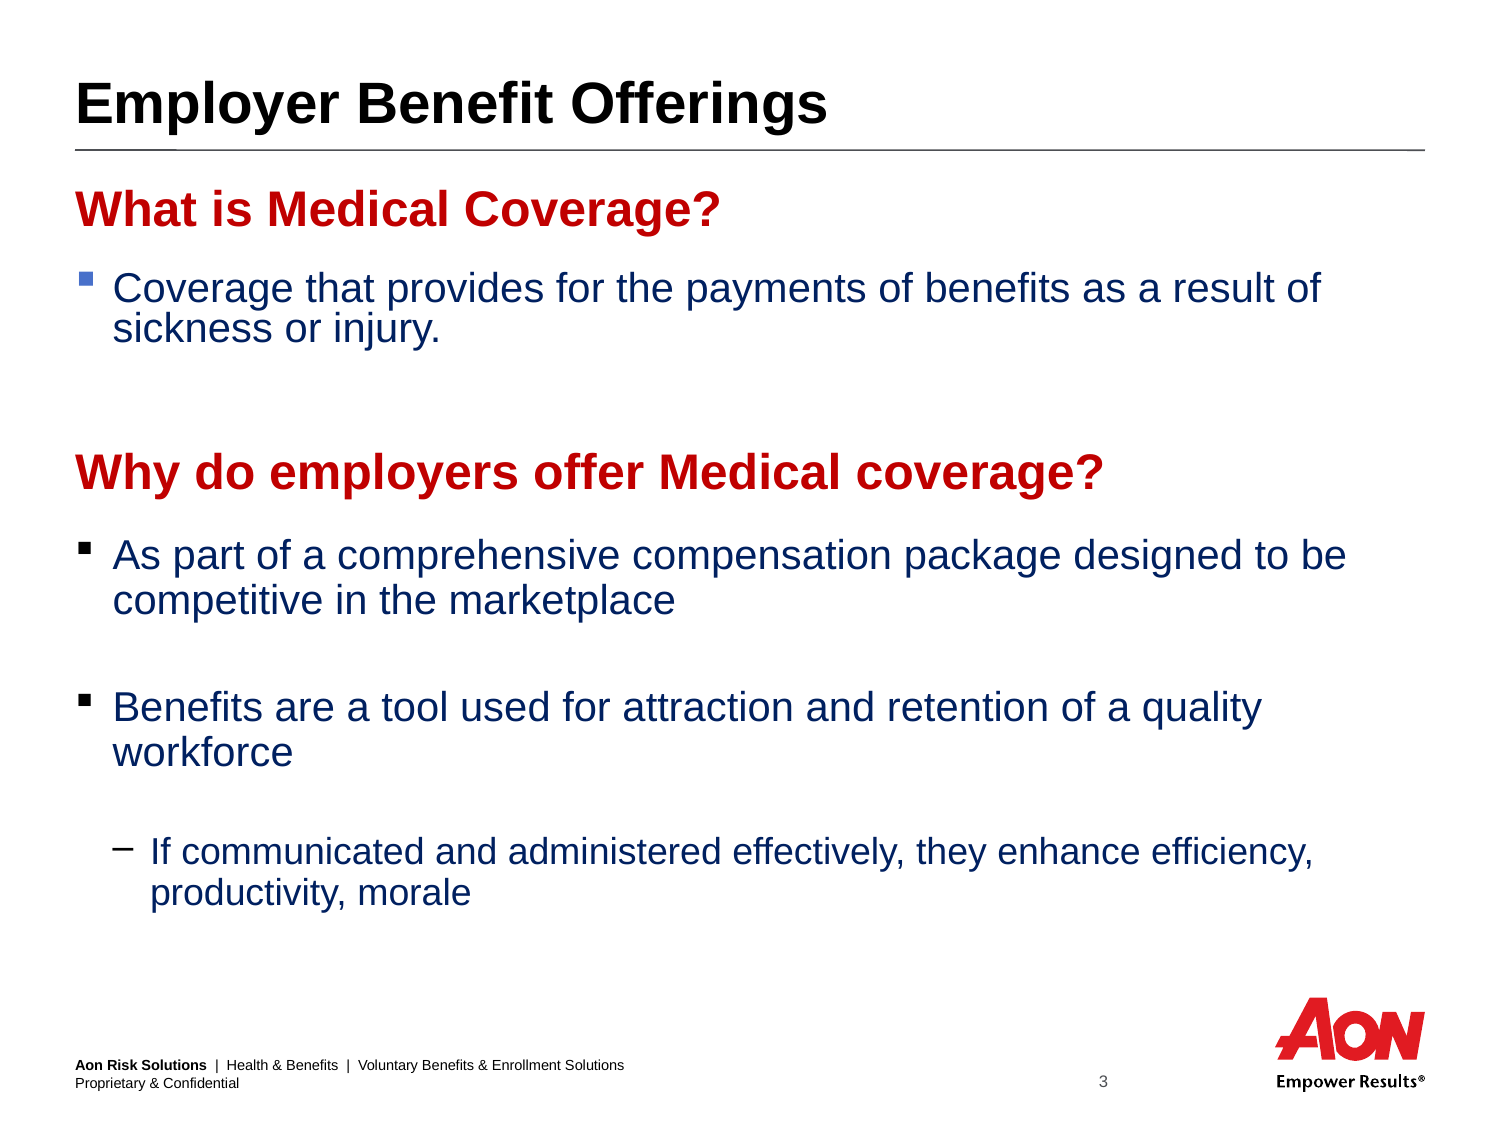

# Employer Benefit Offerings
What is Medical Coverage?

Coverage that provides for the payments of benefits as a result of sickness or injury.

Why do employers offer Medical coverage?

As part of a comprehensive compensation package designed to be competitive in the marketplace

Benefits are a tool used for attraction and retention of a quality workforce

If communicated and administered effectively, they enhance efficiency, productivity, morale